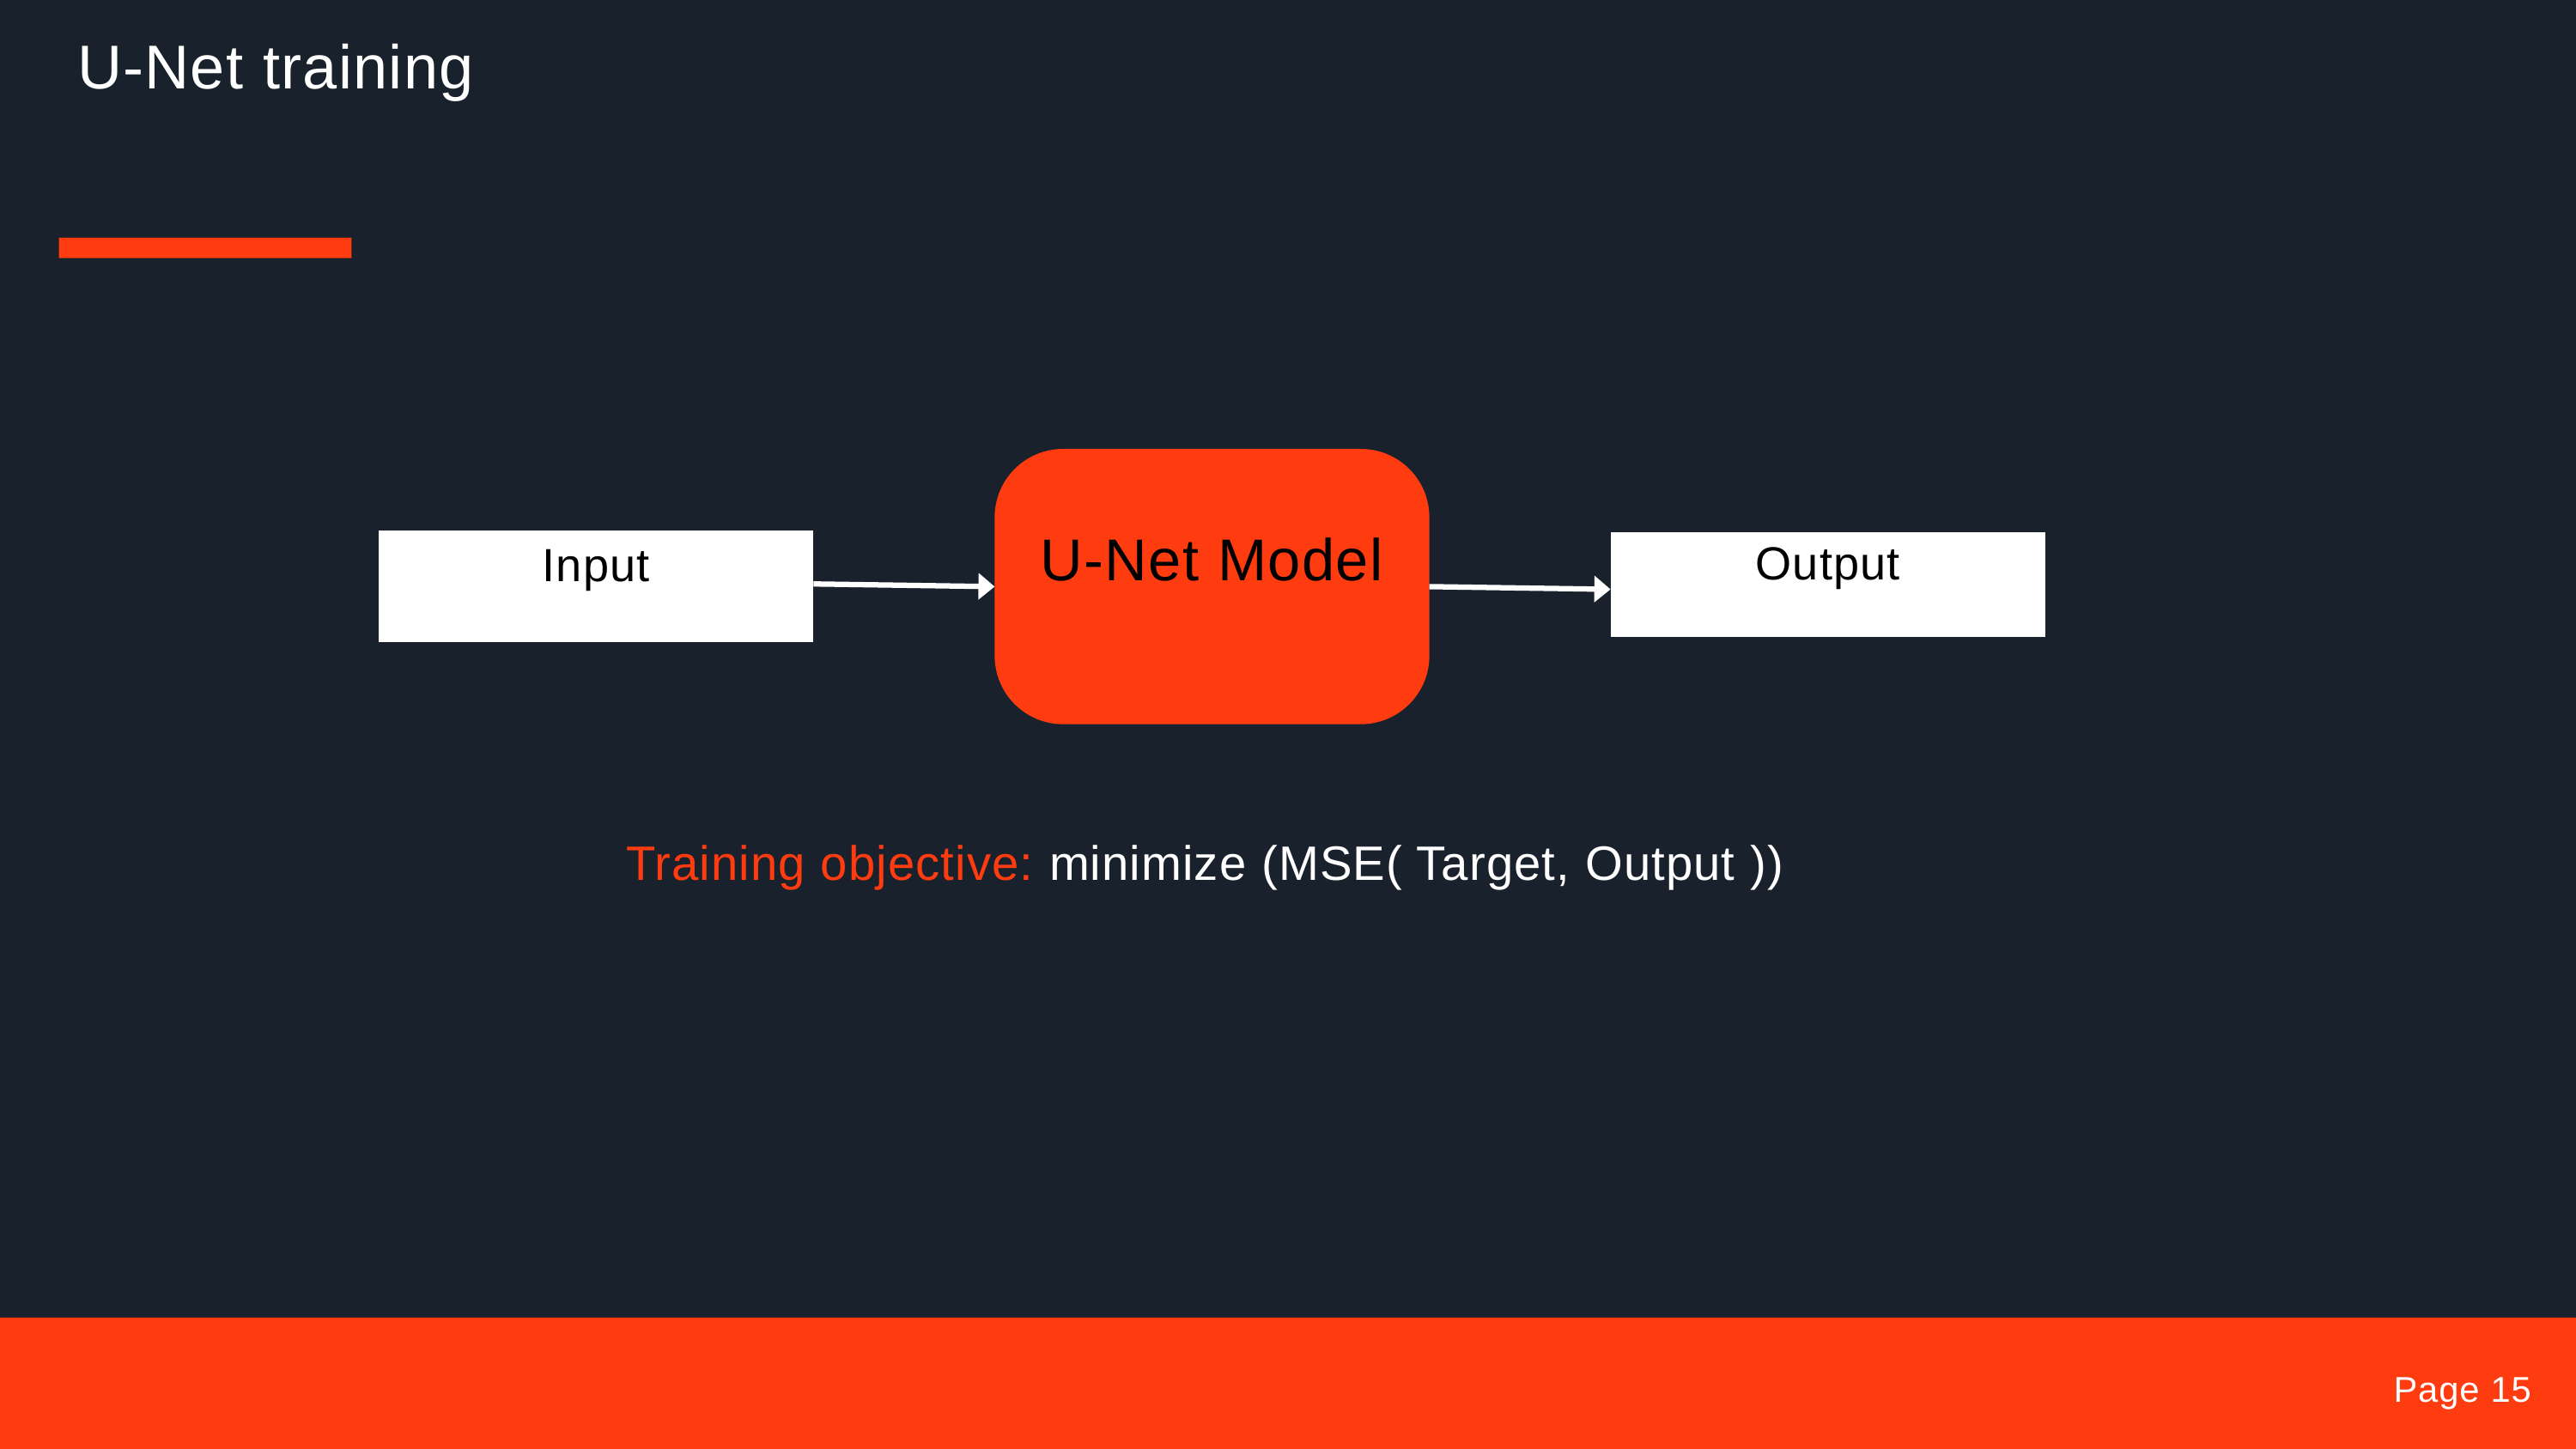

U-Net training

U-Net Model

Input

Output

Training objective: minimize (MSE( Target, Output ))

Page 15